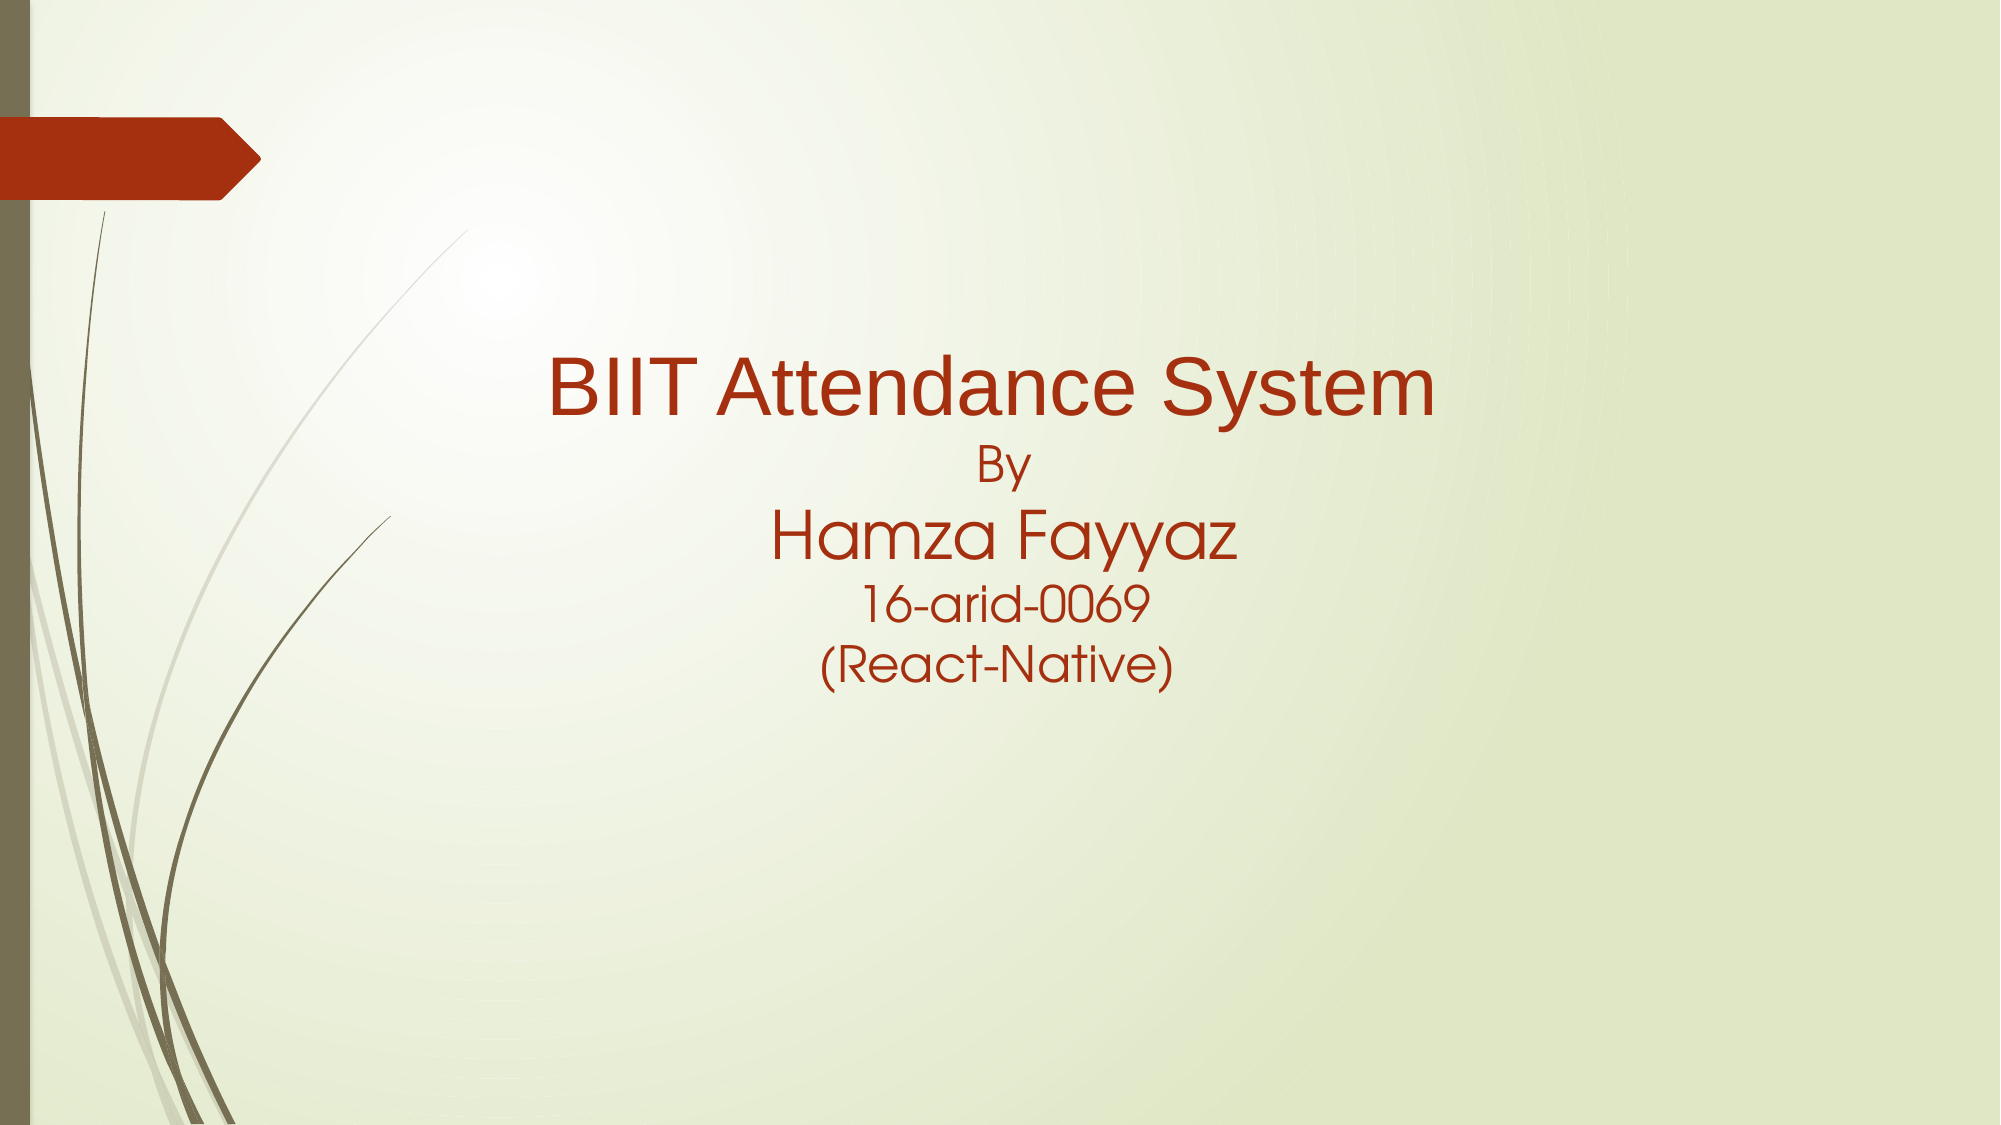

BIIT Attendance System
By
Hamza Fayyaz
16-arid-0069
(React-Native)